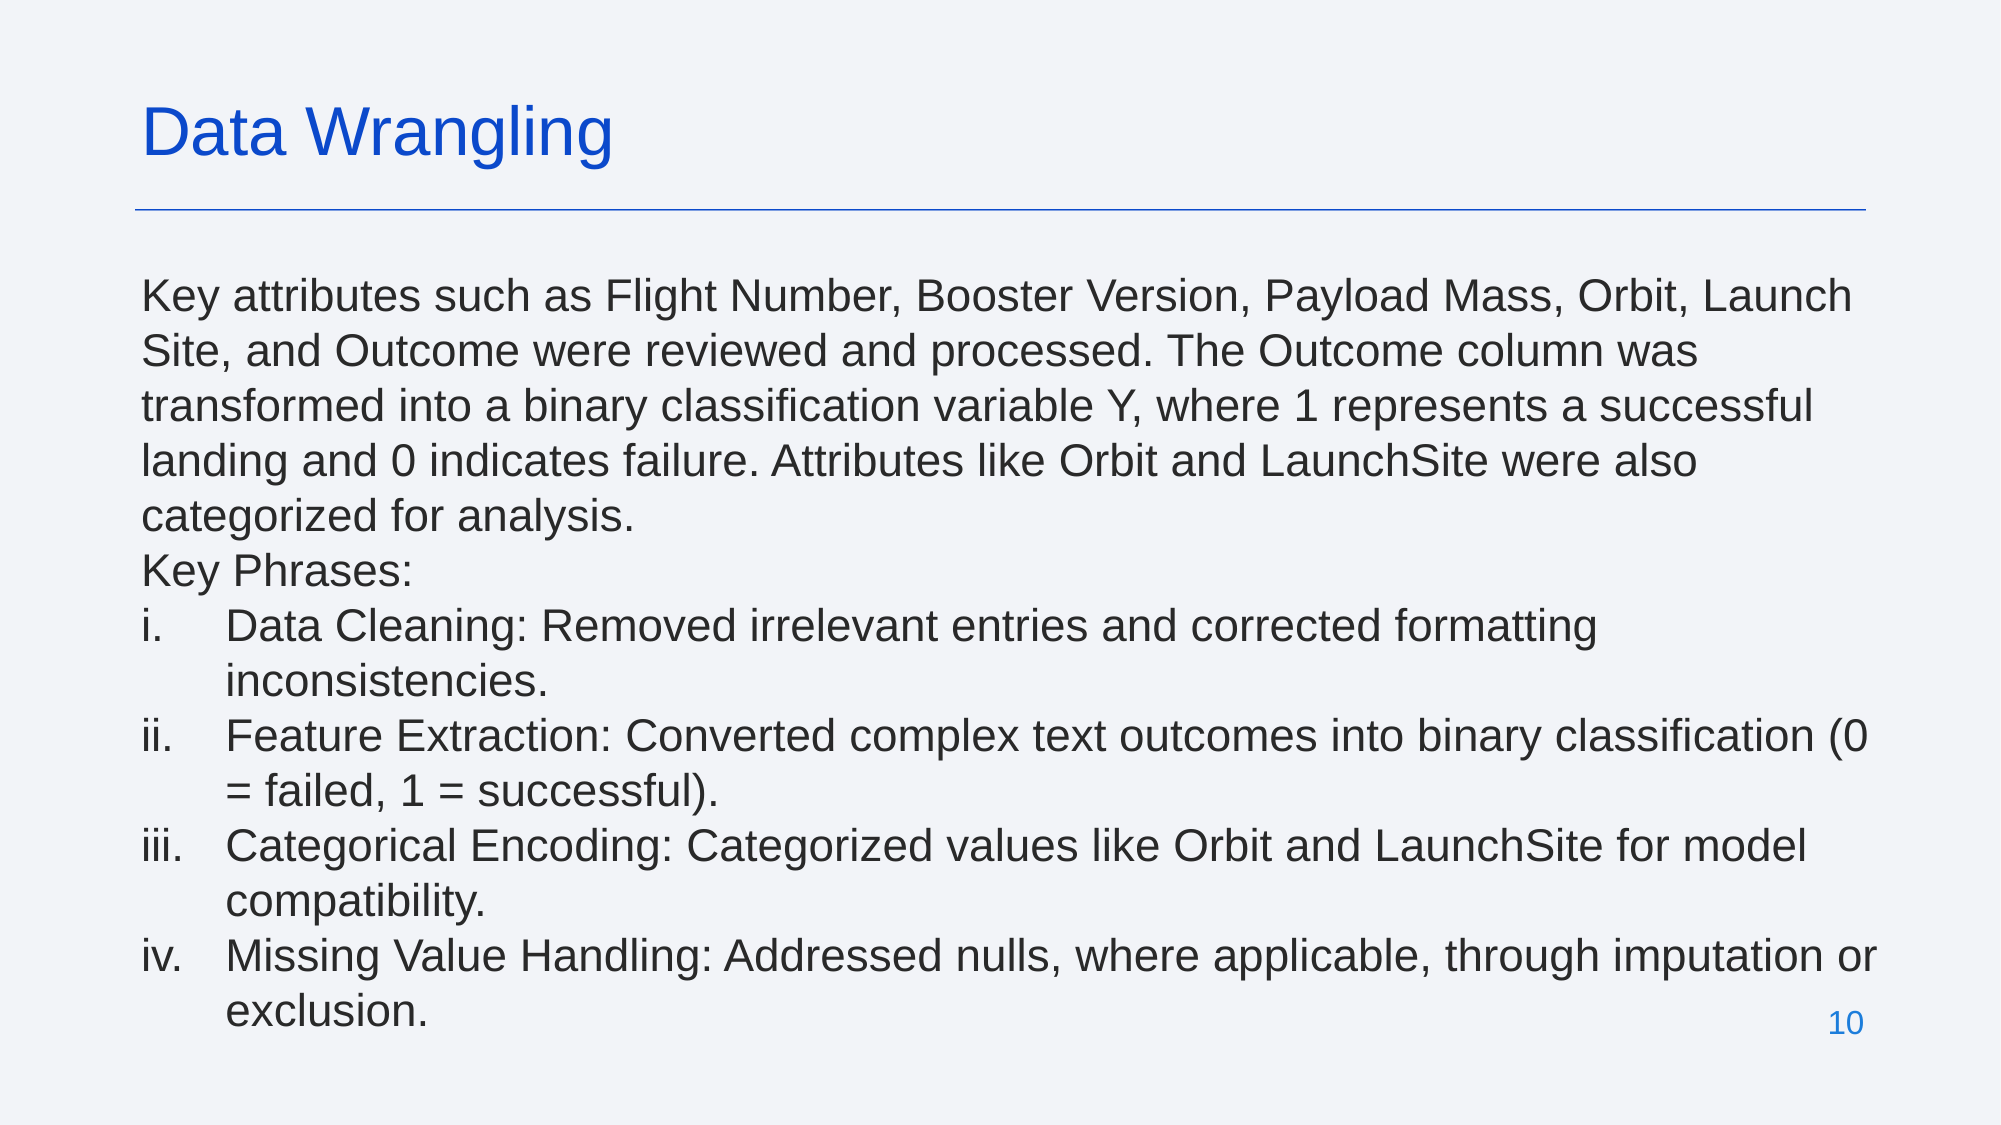

Data Wrangling
Key attributes such as Flight Number, Booster Version, Payload Mass, Orbit, Launch Site, and Outcome were reviewed and processed. The Outcome column was transformed into a binary classification variable Y, where 1 represents a successful landing and 0 indicates failure. Attributes like Orbit and LaunchSite were also categorized for analysis.
Key Phrases:
Data Cleaning: Removed irrelevant entries and corrected formatting inconsistencies.
Feature Extraction: Converted complex text outcomes into binary classification (0 = failed, 1 = successful).
Categorical Encoding: Categorized values like Orbit and LaunchSite for model compatibility.
Missing Value Handling: Addressed nulls, where applicable, through imputation or exclusion.

10